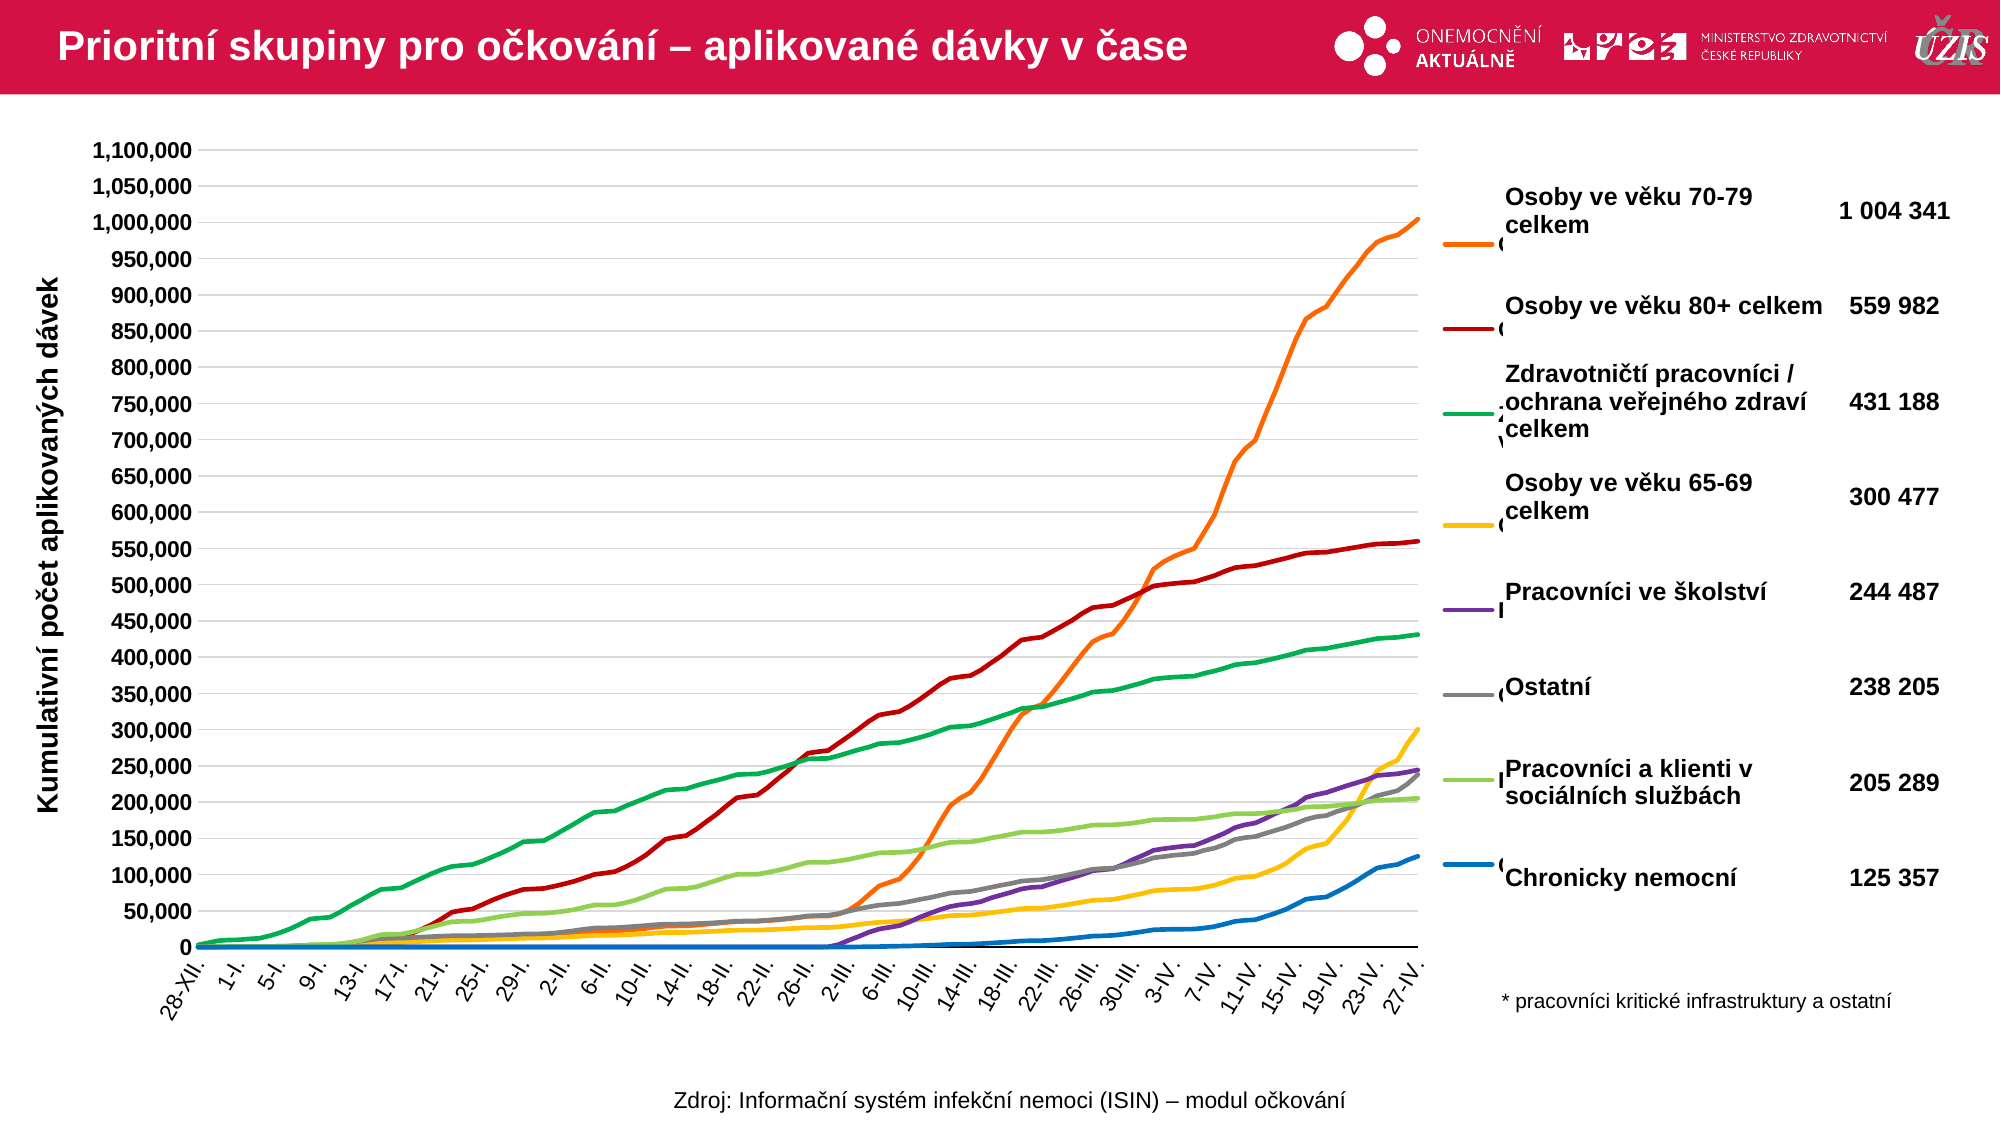

# Prioritní skupiny pro očkování – aplikované dávky v čase

### Chart

| Category | Osoby ve věku 70-79 celkem | Osoby ve věku 80+ celkem | Zdravotničtí pracovníci / ochrana veřejného zdraví celkem | Osoby ve věku 65-69 celkem | Pracovníci ve školství | Ostatní | Pracovníci a klienti v sociálních službách | Chronicky nemocní |
|---|---|---|---|---|---|---|---|---|
| 28-XII. | 173.0 | 124.0 | 3088.0 | 218.0 | 0.0 | 198.0 | 86.0 | 0.0 |
| 29-XII. | 328.0 | 404.0 | 5936.0 | 396.0 | 0.0 | 357.0 | 396.0 | 0.0 |
| 30-XII. | 484.0 | 598.0 | 8822.0 | 561.0 | 0.0 | 580.0 | 687.0 | 0.0 |
| 31-XII. | 595.0 | 716.0 | 9800.0 | 622.0 | 0.0 | 650.0 | 882.0 | 3.0 |
| 1-I. | 603.0 | 719.0 | 10045.0 | 634.0 | 0.0 | 657.0 | 886.0 | 3.0 |
| 2-I. | 643.0 | 731.0 | 11246.0 | 684.0 | 0.0 | 707.0 | 886.0 | 3.0 |
| 3-I. | 672.0 | 734.0 | 12115.0 | 726.0 | 0.0 | 734.0 | 888.0 | 3.0 |
| 4-I. | 803.0 | 764.0 | 15411.0 | 919.0 | 0.0 | 914.0 | 891.0 | 3.0 |
| 5-I. | 952.0 | 805.0 | 19587.0 | 1144.0 | 0.0 | 1082.0 | 903.0 | 3.0 |
| 6-I. | 1189.0 | 872.0 | 24885.0 | 1428.0 | 0.0 | 1350.0 | 958.0 | 4.0 |
| 7-I. | 1641.0 | 1275.0 | 31353.0 | 1801.0 | 0.0 | 1912.0 | 1574.0 | 4.0 |
| 8-I. | 2146.0 | 2134.0 | 38684.0 | 2245.0 | 0.0 | 2682.0 | 3163.0 | 4.0 |
| 9-I. | 2325.0 | 2321.0 | 40004.0 | 2392.0 | 0.0 | 2898.0 | 3467.0 | 4.0 |
| 10-I. | 2470.0 | 2428.0 | 41168.0 | 2518.0 | 0.0 | 3168.0 | 3545.0 | 4.0 |
| 11-I. | 2924.0 | 3062.0 | 48510.0 | 2981.0 | 0.0 | 4377.0 | 4461.0 | 4.0 |
| 12-I. | 3821.0 | 4719.0 | 57090.0 | 3688.0 | 0.0 | 6230.0 | 6403.0 | 4.0 |
| 13-I. | 5021.0 | 6414.0 | 64590.0 | 4443.0 | 1.0 | 8255.0 | 9272.0 | 4.0 |
| 14-I. | 6439.0 | 8702.0 | 72582.0 | 5320.0 | 3.0 | 10239.0 | 13290.0 | 4.0 |
| 15-I. | 7671.0 | 10990.0 | 79536.0 | 6134.0 | 3.0 | 12045.0 | 17134.0 | 8.0 |
| 16-I. | 8024.0 | 12498.0 | 80636.0 | 6300.0 | 3.0 | 12293.0 | 17750.0 | 8.0 |
| 17-I. | 8249.0 | 14148.0 | 81848.0 | 6413.0 | 3.0 | 12455.0 | 17992.0 | 8.0 |
| 18-I. | 9238.0 | 18851.0 | 88612.0 | 7127.0 | 3.0 | 13186.0 | 20658.0 | 10.0 |
| 19-I. | 10224.0 | 24556.0 | 95113.0 | 7860.0 | 3.0 | 13820.0 | 24181.0 | 10.0 |
| 20-I. | 11342.0 | 31083.0 | 101466.0 | 8557.0 | 3.0 | 14498.0 | 28106.0 | 10.0 |
| 21-I. | 12489.0 | 39369.0 | 107064.0 | 9207.0 | 4.0 | 15129.0 | 31895.0 | 12.0 |
| 22-I. | 13343.0 | 48291.0 | 111303.0 | 9683.0 | 4.0 | 15583.0 | 34975.0 | 12.0 |
| 23-I. | 13551.0 | 50758.0 | 112684.0 | 9784.0 | 4.0 | 15693.0 | 35584.0 | 12.0 |
| 24-I. | 13682.0 | 52593.0 | 113944.0 | 9872.0 | 4.0 | 15765.0 | 35710.0 | 12.0 |
| 25-I. | 14212.0 | 58742.0 | 118848.0 | 10297.0 | 4.0 | 16089.0 | 37631.0 | 12.0 |
| 26-I. | 14850.0 | 65103.0 | 124764.0 | 10870.0 | 4.0 | 16438.0 | 40286.0 | 12.0 |
| 27-I. | 15432.0 | 70593.0 | 130825.0 | 11307.0 | 4.0 | 16796.0 | 42660.0 | 12.0 |
| 28-I. | 16037.0 | 75232.0 | 137641.0 | 11768.0 | 4.0 | 17244.0 | 44456.0 | 13.0 |
| 29-I. | 16682.0 | 79569.0 | 145274.0 | 12295.0 | 4.0 | 17952.0 | 46300.0 | 14.0 |
| 30-I. | 16815.0 | 80197.0 | 146031.0 | 12413.0 | 4.0 | 18109.0 | 46479.0 | 14.0 |
| 31-I. | 16955.0 | 80856.0 | 146775.0 | 12517.0 | 4.0 | 18378.0 | 46542.0 | 14.0 |
| 1-II. | 17571.0 | 83789.0 | 153861.0 | 13039.0 | 4.0 | 19295.0 | 47830.0 | 14.0 |
| 2-II. | 18423.0 | 87115.0 | 162076.0 | 13714.0 | 7.0 | 20816.0 | 49497.0 | 14.0 |
| 3-II. | 19563.0 | 90708.0 | 169899.0 | 14472.0 | 8.0 | 22647.0 | 51687.0 | 14.0 |
| 4-II. | 20890.0 | 95477.0 | 178468.0 | 15352.0 | 8.0 | 24618.0 | 55042.0 | 14.0 |
| 5-II. | 22031.0 | 100221.0 | 185915.0 | 16131.0 | 8.0 | 26269.0 | 58017.0 | 16.0 |
| 6-II. | 22188.0 | 102000.0 | 186923.0 | 16248.0 | 8.0 | 26534.0 | 58059.0 | 16.0 |
| 7-II. | 22354.0 | 104104.0 | 187862.0 | 16337.0 | 8.0 | 26695.0 | 58236.0 | 16.0 |
| 8-II. | 23296.0 | 110148.0 | 194182.0 | 16971.0 | 8.0 | 27595.0 | 60967.0 | 17.0 |
| 9-II. | 24418.0 | 117668.0 | 199804.0 | 17683.0 | 9.0 | 28566.0 | 64737.0 | 18.0 |
| 10-II. | 25729.0 | 126371.0 | 205305.0 | 18401.0 | 9.0 | 29643.0 | 69546.0 | 18.0 |
| 11-II. | 27441.0 | 137529.0 | 211109.0 | 19294.0 | 10.0 | 30822.0 | 74984.0 | 19.0 |
| 12-II. | 28897.0 | 148898.0 | 216516.0 | 20083.0 | 11.0 | 31628.0 | 80002.0 | 20.0 |
| 13-II. | 29231.0 | 151796.0 | 217679.0 | 20217.0 | 12.0 | 31731.0 | 80715.0 | 20.0 |
| 14-II. | 29316.0 | 153584.0 | 218208.0 | 20280.0 | 12.0 | 31788.0 | 80848.0 | 21.0 |
| 15-II. | 30262.0 | 162460.0 | 222756.0 | 20785.0 | 12.0 | 32388.0 | 83166.0 | 23.0 |
| 16-II. | 31473.0 | 173017.0 | 226580.0 | 21374.0 | 13.0 | 32866.0 | 87360.0 | 24.0 |
| 17-II. | 32739.0 | 183133.0 | 230043.0 | 21962.0 | 14.0 | 33718.0 | 91987.0 | 24.0 |
| 18-II. | 34089.0 | 194878.0 | 233815.0 | 22739.0 | 16.0 | 34705.0 | 96560.0 | 28.0 |
| 19-II. | 35357.0 | 205963.0 | 237953.0 | 23343.0 | 19.0 | 35839.0 | 100208.0 | 38.0 |
| 20-II. | 35488.0 | 208138.0 | 238568.0 | 23429.0 | 22.0 | 35997.0 | 100370.0 | 38.0 |
| 21-II. | 35551.0 | 209760.0 | 238839.0 | 23462.0 | 22.0 | 36092.0 | 100373.0 | 38.0 |
| 22-II. | 36417.0 | 219738.0 | 241945.0 | 23921.0 | 23.0 | 37105.0 | 102868.0 | 45.0 |
| 23-II. | 37456.0 | 231653.0 | 246152.0 | 24551.0 | 25.0 | 38133.0 | 105818.0 | 48.0 |
| 24-II. | 38870.0 | 242780.0 | 250207.0 | 25258.0 | 31.0 | 39583.0 | 109124.0 | 53.0 |
| 25-II. | 40529.0 | 256063.0 | 255108.0 | 26039.0 | 71.0 | 41087.0 | 113371.0 | 63.0 |
| 26-II. | 42489.0 | 267391.0 | 259580.0 | 26846.0 | 122.0 | 42988.0 | 116853.0 | 83.0 |
| 27-II. | 42802.0 | 269600.0 | 260002.0 | 26926.0 | 156.0 | 43379.0 | 117022.0 | 88.0 |
| 28-II. | 42944.0 | 271252.0 | 260313.0 | 26995.0 | 334.0 | 43871.0 | 117127.0 | 88.0 |
| 1-III. | 45591.0 | 281116.0 | 263988.0 | 28018.0 | 3357.0 | 46169.0 | 118811.0 | 111.0 |
| 2-III. | 50952.0 | 290838.0 | 268136.0 | 29535.0 | 9387.0 | 49582.0 | 120923.0 | 137.0 |
| 3-III. | 60072.0 | 301020.0 | 272404.0 | 31149.0 | 14689.0 | 52825.0 | 124054.0 | 265.0 |
| 4-III. | 72360.0 | 311584.0 | 276086.0 | 32896.0 | 20564.0 | 55511.0 | 126964.0 | 509.0 |
| 5-III. | 84333.0 | 320200.0 | 280582.0 | 34294.0 | 24850.0 | 57895.0 | 129982.0 | 726.0 |
| 6-III. | 89213.0 | 322690.0 | 281447.0 | 34868.0 | 27234.0 | 59069.0 | 130404.0 | 1012.0 |
| 7-III. | 93840.0 | 324901.0 | 282183.0 | 35530.0 | 29581.0 | 60279.0 | 130705.0 | 1341.0 |
| 8-III. | 107892.0 | 332538.0 | 285516.0 | 36717.0 | 34823.0 | 62831.0 | 131892.0 | 1598.0 |
| 9-III. | 125333.0 | 341824.0 | 289159.0 | 38110.0 | 41173.0 | 65708.0 | 134366.0 | 2030.0 |
| 10-III. | 147971.0 | 351819.0 | 293241.0 | 39621.0 | 46543.0 | 68227.0 | 137677.0 | 2476.0 |
| 11-III. | 172859.0 | 362295.0 | 298423.0 | 41476.0 | 51727.0 | 71443.0 | 141450.0 | 3094.0 |
| 12-III. | 195220.0 | 370615.0 | 303443.0 | 43352.0 | 55896.0 | 74594.0 | 144591.0 | 3810.0 |
| 13-III. | 205702.0 | 372949.0 | 304424.0 | 43813.0 | 58438.0 | 75754.0 | 145003.0 | 4038.0 |
| 14-III. | 213322.0 | 374590.0 | 305414.0 | 44145.0 | 60023.0 | 76796.0 | 145113.0 | 4118.0 |
| 15-III. | 231082.0 | 382044.0 | 309145.0 | 45496.0 | 62687.0 | 79469.0 | 147436.0 | 4749.0 |
| 16-III. | 253842.0 | 391984.0 | 313809.0 | 47286.0 | 67791.0 | 82449.0 | 150504.0 | 5545.0 |
| 17-III. | 277071.0 | 401431.0 | 318554.0 | 49060.0 | 71819.0 | 85314.0 | 152976.0 | 6383.0 |
| 18-III. | 300682.0 | 412745.0 | 323316.0 | 50903.0 | 75704.0 | 87891.0 | 155649.0 | 7329.0 |
| 19-III. | 320374.0 | 423580.0 | 328998.0 | 52993.0 | 80192.0 | 91021.0 | 158552.0 | 8449.0 |
| 20-III. | 329642.0 | 425934.0 | 330480.0 | 53460.0 | 82379.0 | 92130.0 | 158608.0 | 8768.0 |
| 21-III. | 334494.0 | 427538.0 | 331294.0 | 53634.0 | 83082.0 | 92896.0 | 158624.0 | 8832.0 |
| 22-III. | 350195.0 | 435206.0 | 334998.0 | 55376.0 | 87562.0 | 95224.0 | 159676.0 | 9712.0 |
| 23-III. | 367718.0 | 443017.0 | 338897.0 | 57351.0 | 91869.0 | 97767.0 | 161253.0 | 10777.0 |
| 24-III. | 386445.0 | 450909.0 | 342725.0 | 59770.0 | 95969.0 | 100995.0 | 163499.0 | 12149.0 |
| 25-III. | 404887.0 | 460590.0 | 346935.0 | 62108.0 | 100177.0 | 104087.0 | 165687.0 | 13601.0 |
| 26-III. | 421162.0 | 468266.0 | 351811.0 | 64564.0 | 105316.0 | 107436.0 | 168278.0 | 15199.0 |
| 27-III. | 428190.0 | 470105.0 | 353076.0 | 65132.0 | 106711.0 | 108308.0 | 168492.0 | 15527.0 |
| 28-III. | 432388.0 | 471431.0 | 353917.0 | 65768.0 | 108176.0 | 108890.0 | 168658.0 | 16138.0 |
| 29-III. | 449380.0 | 477887.0 | 357331.0 | 68399.0 | 113739.0 | 111657.0 | 169625.0 | 17671.0 |
| 30-III. | 470317.0 | 484181.0 | 361169.0 | 71318.0 | 120910.0 | 115002.0 | 171081.0 | 19475.0 |
| 31-III. | 493728.0 | 491051.0 | 365213.0 | 74293.0 | 126898.0 | 118415.0 | 173296.0 | 21573.0 |
| 1-IV. | 521418.0 | 498193.0 | 369723.0 | 77708.0 | 133466.0 | 123133.0 | 175688.0 | 23835.0 |
| 2-IV. | 531731.0 | 500219.0 | 371260.0 | 78719.0 | 135749.0 | 124885.0 | 175955.0 | 24359.0 |
| 3-IV. | 539079.0 | 501694.0 | 372433.0 | 79355.0 | 137594.0 | 126709.0 | 176105.0 | 24617.0 |
| 4-IV. | 544878.0 | 503019.0 | 373191.0 | 79773.0 | 139267.0 | 127901.0 | 176150.0 | 24752.0 |
| 5-IV. | 550045.0 | 503920.0 | 373846.0 | 80142.0 | 140092.0 | 129329.0 | 176182.0 | 24884.0 |
| 6-IV. | 572971.0 | 508243.0 | 377768.0 | 82487.0 | 145388.0 | 133628.0 | 177901.0 | 26294.0 |
| 7-IV. | 596332.0 | 512574.0 | 380899.0 | 85396.0 | 151245.0 | 136541.0 | 179635.0 | 28388.0 |
| 8-IV. | 634927.0 | 518544.0 | 384936.0 | 89911.0 | 157157.0 | 141569.0 | 182214.0 | 31705.0 |
| 9-IV. | 670055.0 | 523441.0 | 389432.0 | 94706.0 | 164777.0 | 148446.0 | 183939.0 | 35464.0 |
| 10-IV. | 687276.0 | 525198.0 | 391185.0 | 96585.0 | 168774.0 | 151016.0 | 184043.0 | 36944.0 |
| 11-IV. | 699273.0 | 526255.0 | 392240.0 | 97622.0 | 171162.0 | 152507.0 | 184155.0 | 37690.0 |
| 12-IV. | 734612.0 | 529600.0 | 395319.0 | 102974.0 | 177362.0 | 156752.0 | 185012.0 | 42205.0 |
| 13-IV. | 767383.0 | 533105.0 | 398509.0 | 108303.0 | 184364.0 | 161123.0 | 186655.0 | 46768.0 |
| 14-IV. | 803430.0 | 536456.0 | 401864.0 | 115142.0 | 190383.0 | 165265.0 | 188059.0 | 51909.0 |
| 15-IV. | 838805.0 | 540432.0 | 405574.0 | 125792.0 | 196501.0 | 170442.0 | 190145.0 | 58837.0 |
| 16-IV. | 866660.0 | 543676.0 | 409778.0 | 135462.0 | 206373.0 | 176137.0 | 193322.0 | 66101.0 |
| 17-IV. | 876224.0 | 544381.0 | 410967.0 | 140036.0 | 210330.0 | 179778.0 | 193683.0 | 67883.0 |
| 18-IV. | 883855.0 | 544916.0 | 412058.0 | 142870.0 | 213219.0 | 181467.0 | 193919.0 | 69060.0 |
| 19-IV. | 904007.0 | 547196.0 | 414785.0 | 158677.0 | 217863.0 | 186957.0 | 195296.0 | 76162.0 |
| 20-IV. | 923371.0 | 549570.0 | 417443.0 | 175083.0 | 222655.0 | 191206.0 | 196656.0 | 83270.0 |
| 21-IV. | 940102.0 | 551814.0 | 420001.0 | 197165.0 | 226805.0 | 195649.0 | 198305.0 | 91656.0 |
| 22-IV. | 959109.0 | 554337.0 | 422847.0 | 223200.0 | 230984.0 | 201720.0 | 200520.0 | 100854.0 |
| 23-IV. | 972759.0 | 556159.0 | 425615.0 | 243280.0 | 236776.0 | 208877.0 | 202448.0 | 109250.0 |
| 24-IV. | 978673.0 | 556717.0 | 426544.0 | 251438.0 | 237910.0 | 212266.0 | 202839.0 | 111844.0 |
| 25-IV. | 982463.0 | 557049.0 | 427380.0 | 257864.0 | 239051.0 | 215862.0 | 203486.0 | 113907.0 |
| 26-IV. | 992608.0 | 558466.0 | 429415.0 | 281194.0 | 241494.0 | 225259.0 | 204349.0 | 120090.0 |
| 27-IV. | 1004341.0 | 559982.0 | 431188.0 | 300477.0 | 244487.0 | 238205.0 | 205289.0 | 125357.0 |
| Osoby ve věku 70-79 celkem | 1 004 341 |
| --- | --- |
| Osoby ve věku 80+ celkem | 559 982 |
| Zdravotničtí pracovníci / ochrana veřejného zdraví celkem | 431 188 |
| Osoby ve věku 65-69 celkem | 300 477 |
| Pracovníci ve školství | 244 487 |
| Ostatní | 238 205 |
| Pracovníci a klienti v sociálních službách | 205 289 |
| Chronicky nemocní | 125 357 |
Kumulativní počet aplikovaných dávek
* pracovníci kritické infrastruktury a ostatní
Zdroj: Informační systém infekční nemoci (ISIN) – modul očkování